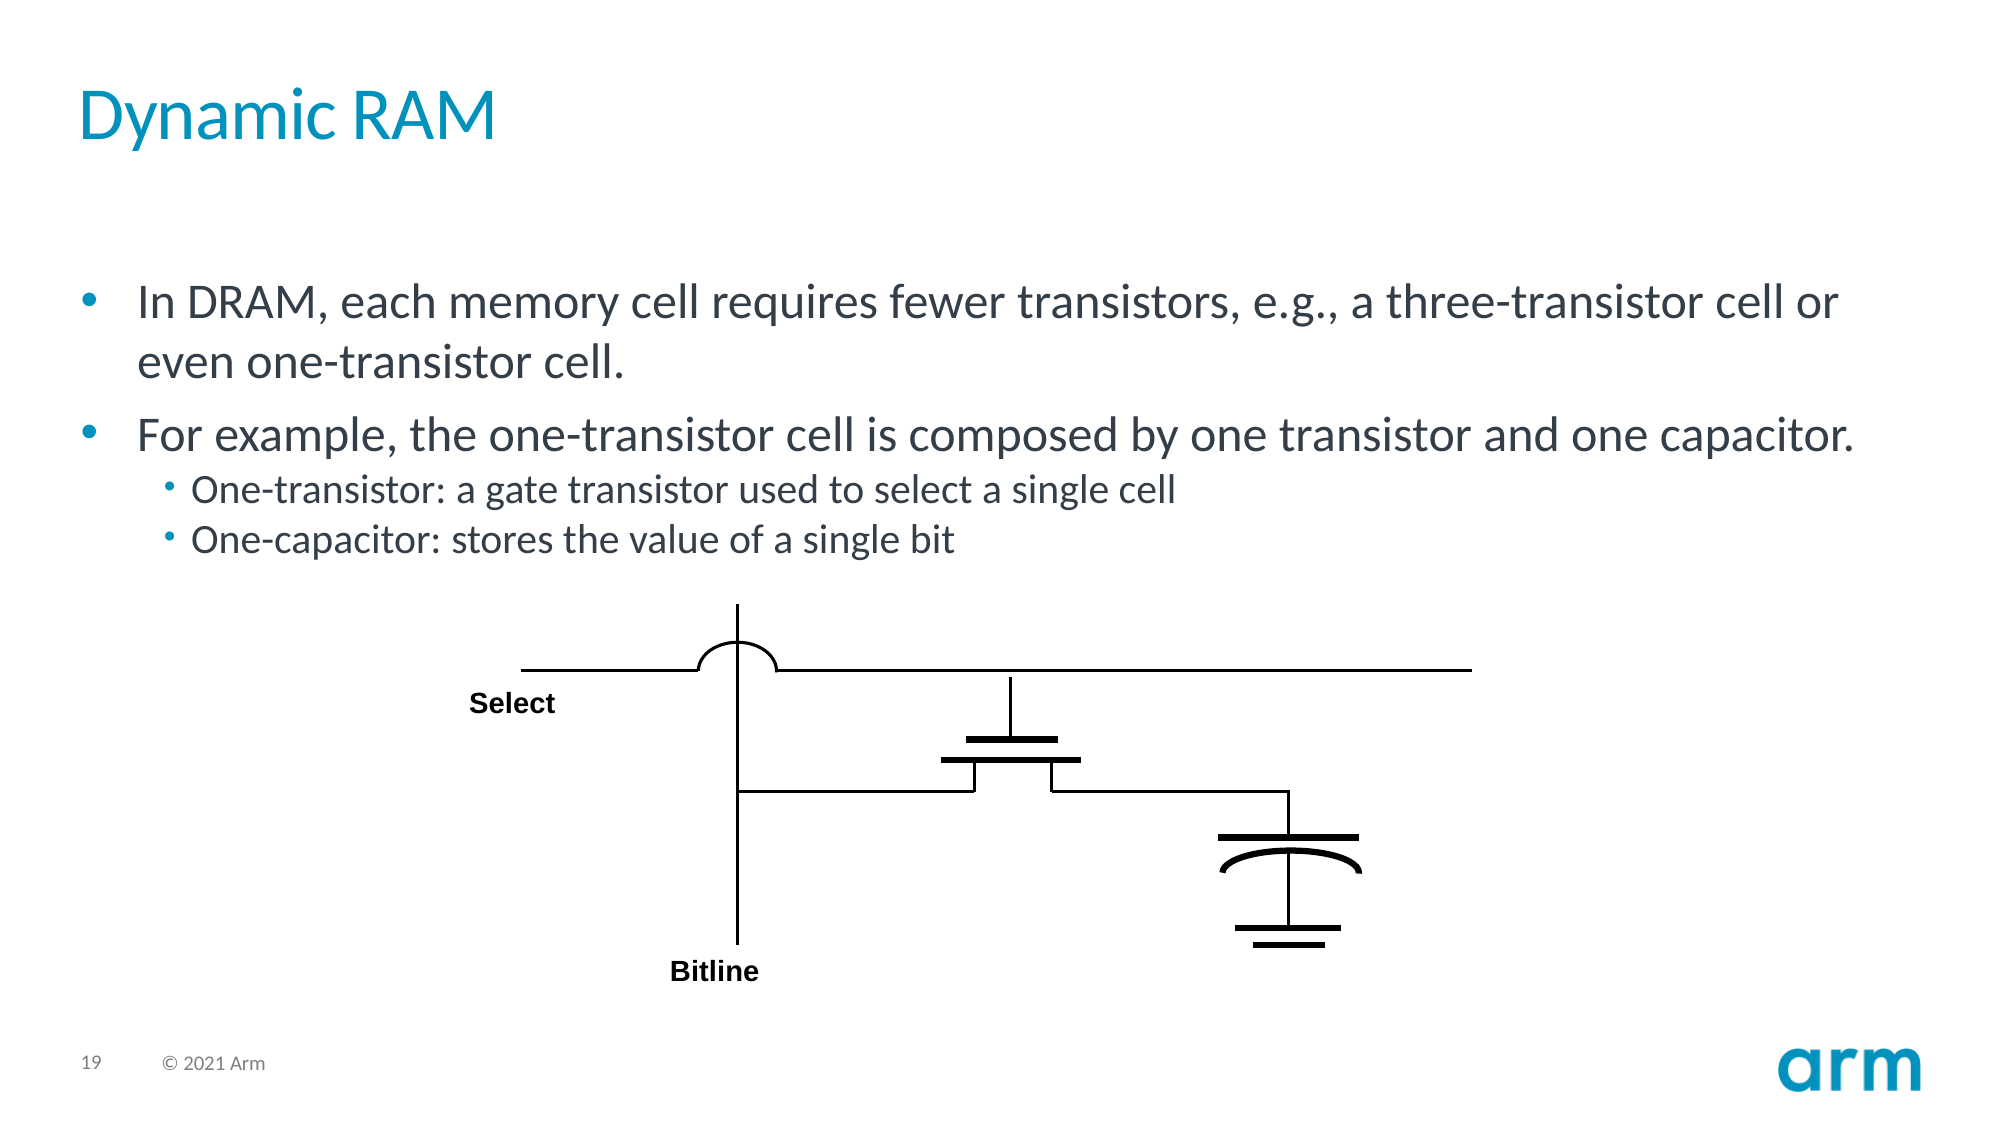

# Dynamic RAM
In DRAM, each memory cell requires fewer transistors, e.g., a three-transistor cell or even one-transistor cell.
For example, the one-transistor cell is composed by one transistor and one capacitor.
One-transistor: a gate transistor used to select a single cell
One-capacitor: stores the value of a single bit

Select

Bitline